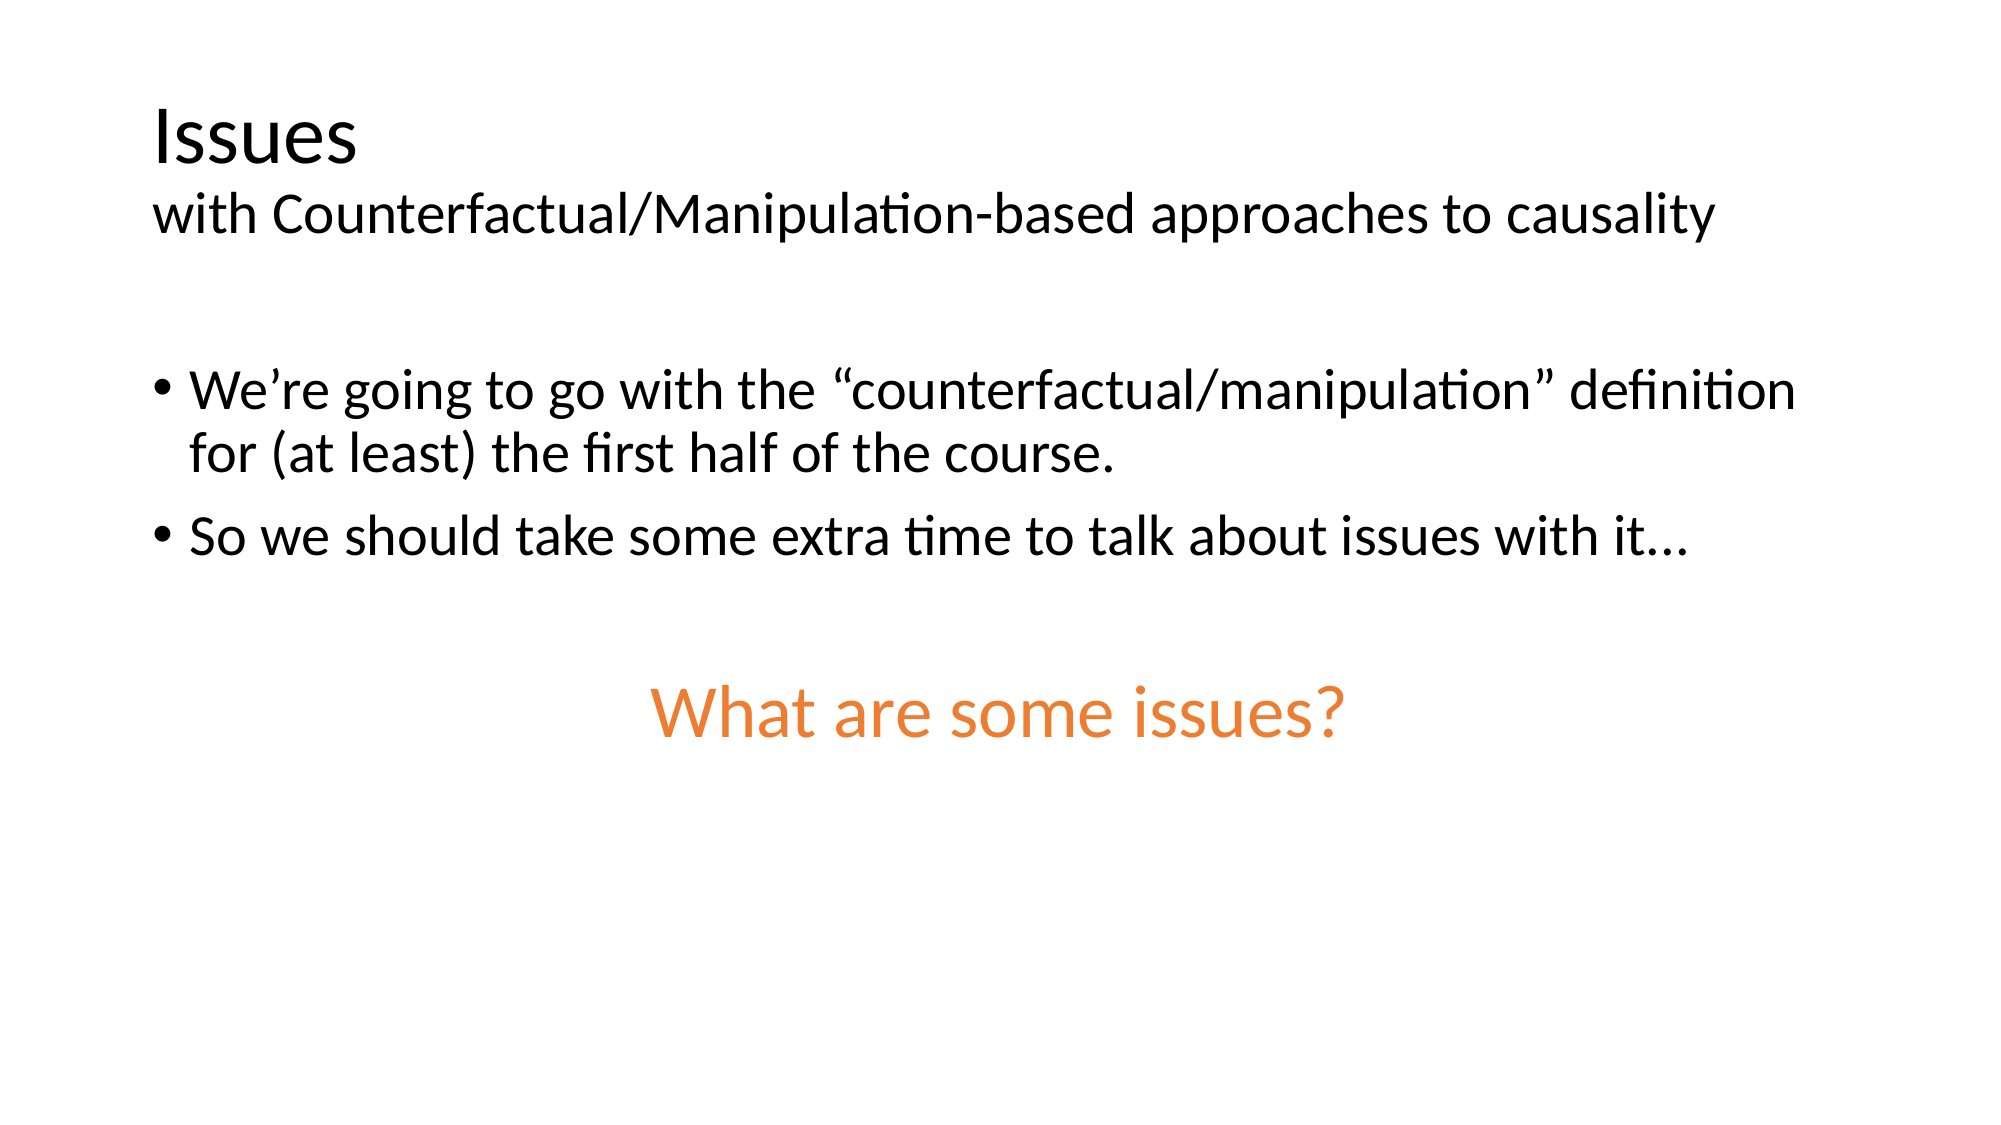

# Issues with Counterfactual/Manipulation-based approaches to causality
We’re going to go with the “counterfactual/manipulation” definition for (at least) the first half of the course.
So we should take some extra time to talk about issues with it...

What are some issues?